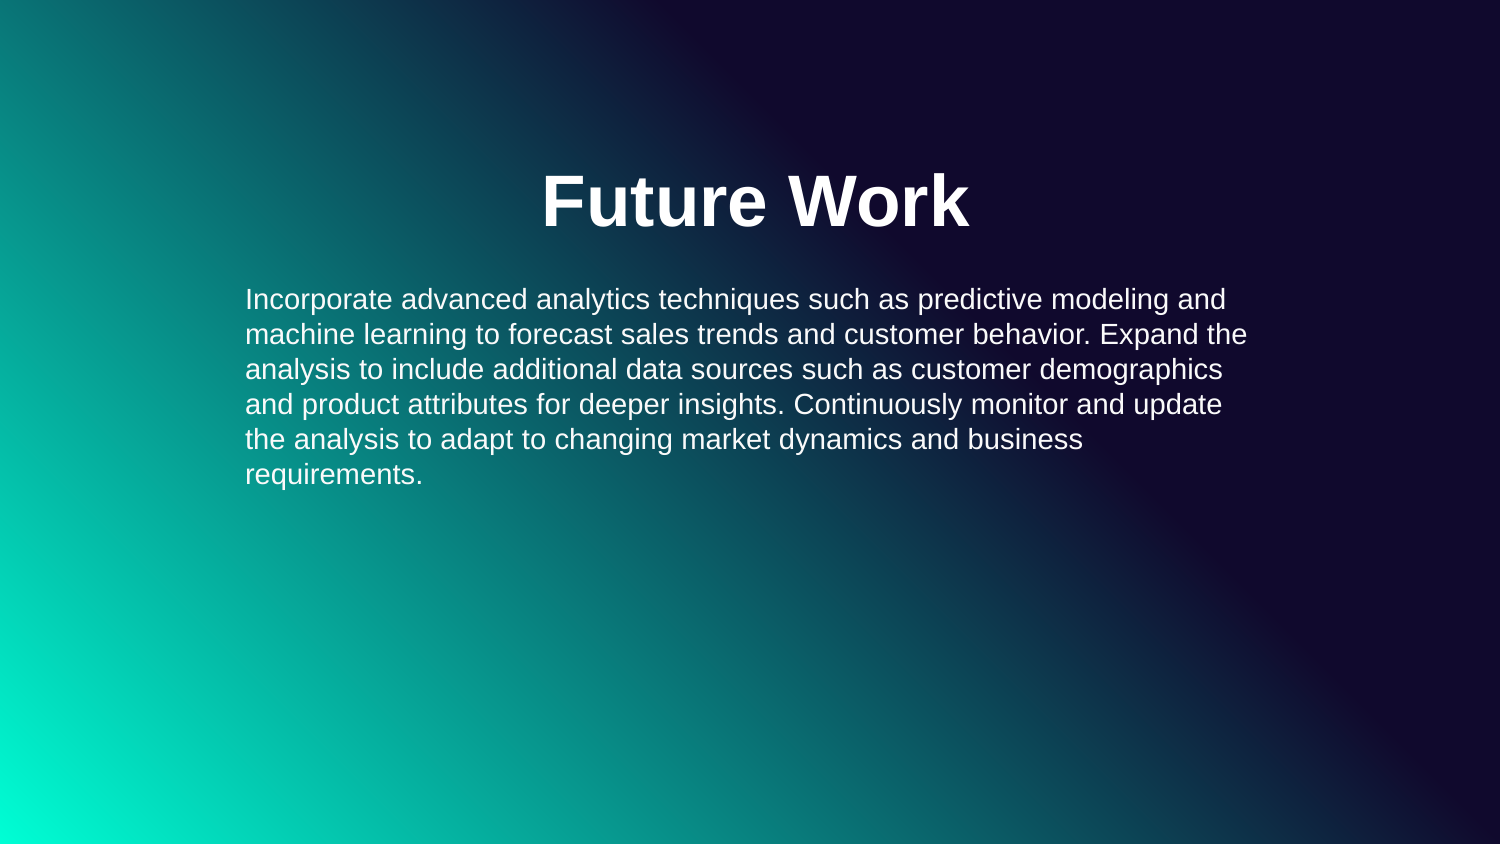

# Future Work
Incorporate advanced analytics techniques such as predictive modeling and machine learning to forecast sales trends and customer behavior. Expand the analysis to include additional data sources such as customer demographics and product attributes for deeper insights. Continuously monitor and update the analysis to adapt to changing market dynamics and business requirements.